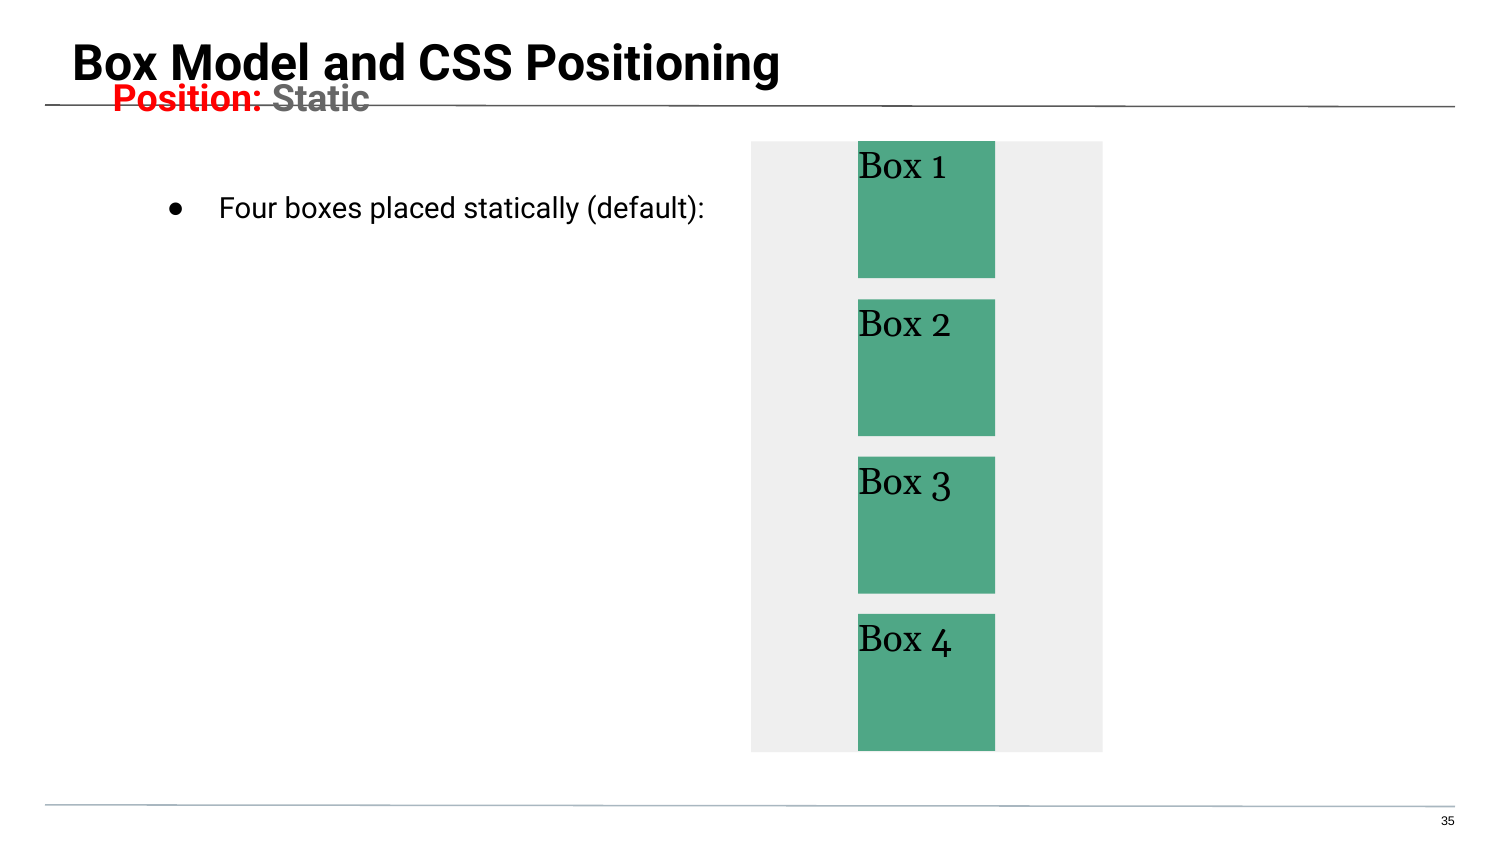

# Box Model and CSS Positioning

Position: Static

Box 1
Four boxes placed statically (default):

Box 2
Box 3
Box 4

35